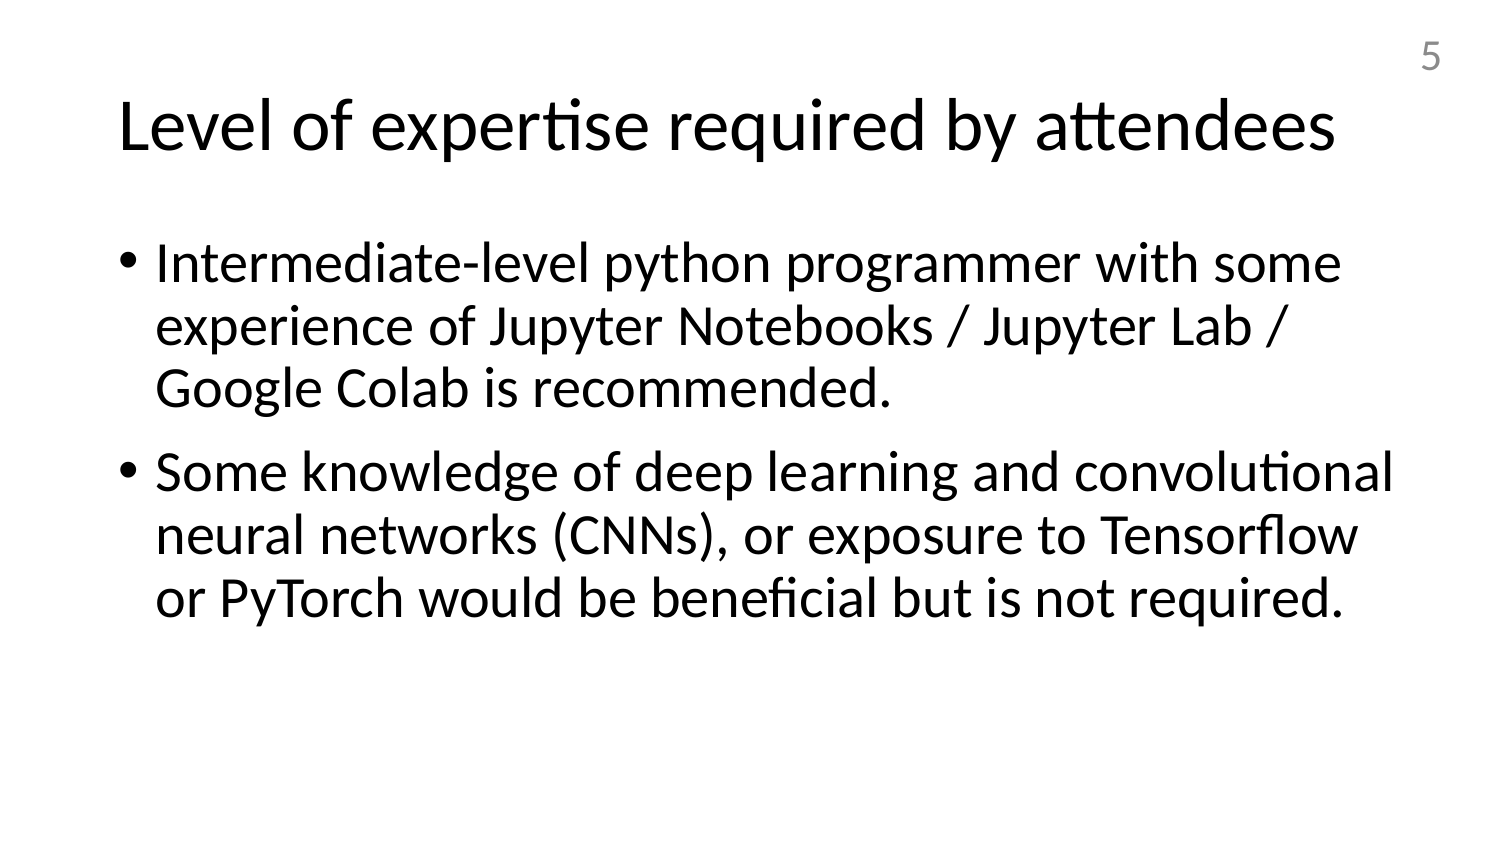

5
# Level of expertise required by attendees
Intermediate-level python programmer with some experience of Jupyter Notebooks / Jupyter Lab / Google Colab is recommended.
Some knowledge of deep learning and convolutional neural networks (CNNs), or exposure to Tensorflow or PyTorch would be beneficial but is not required.